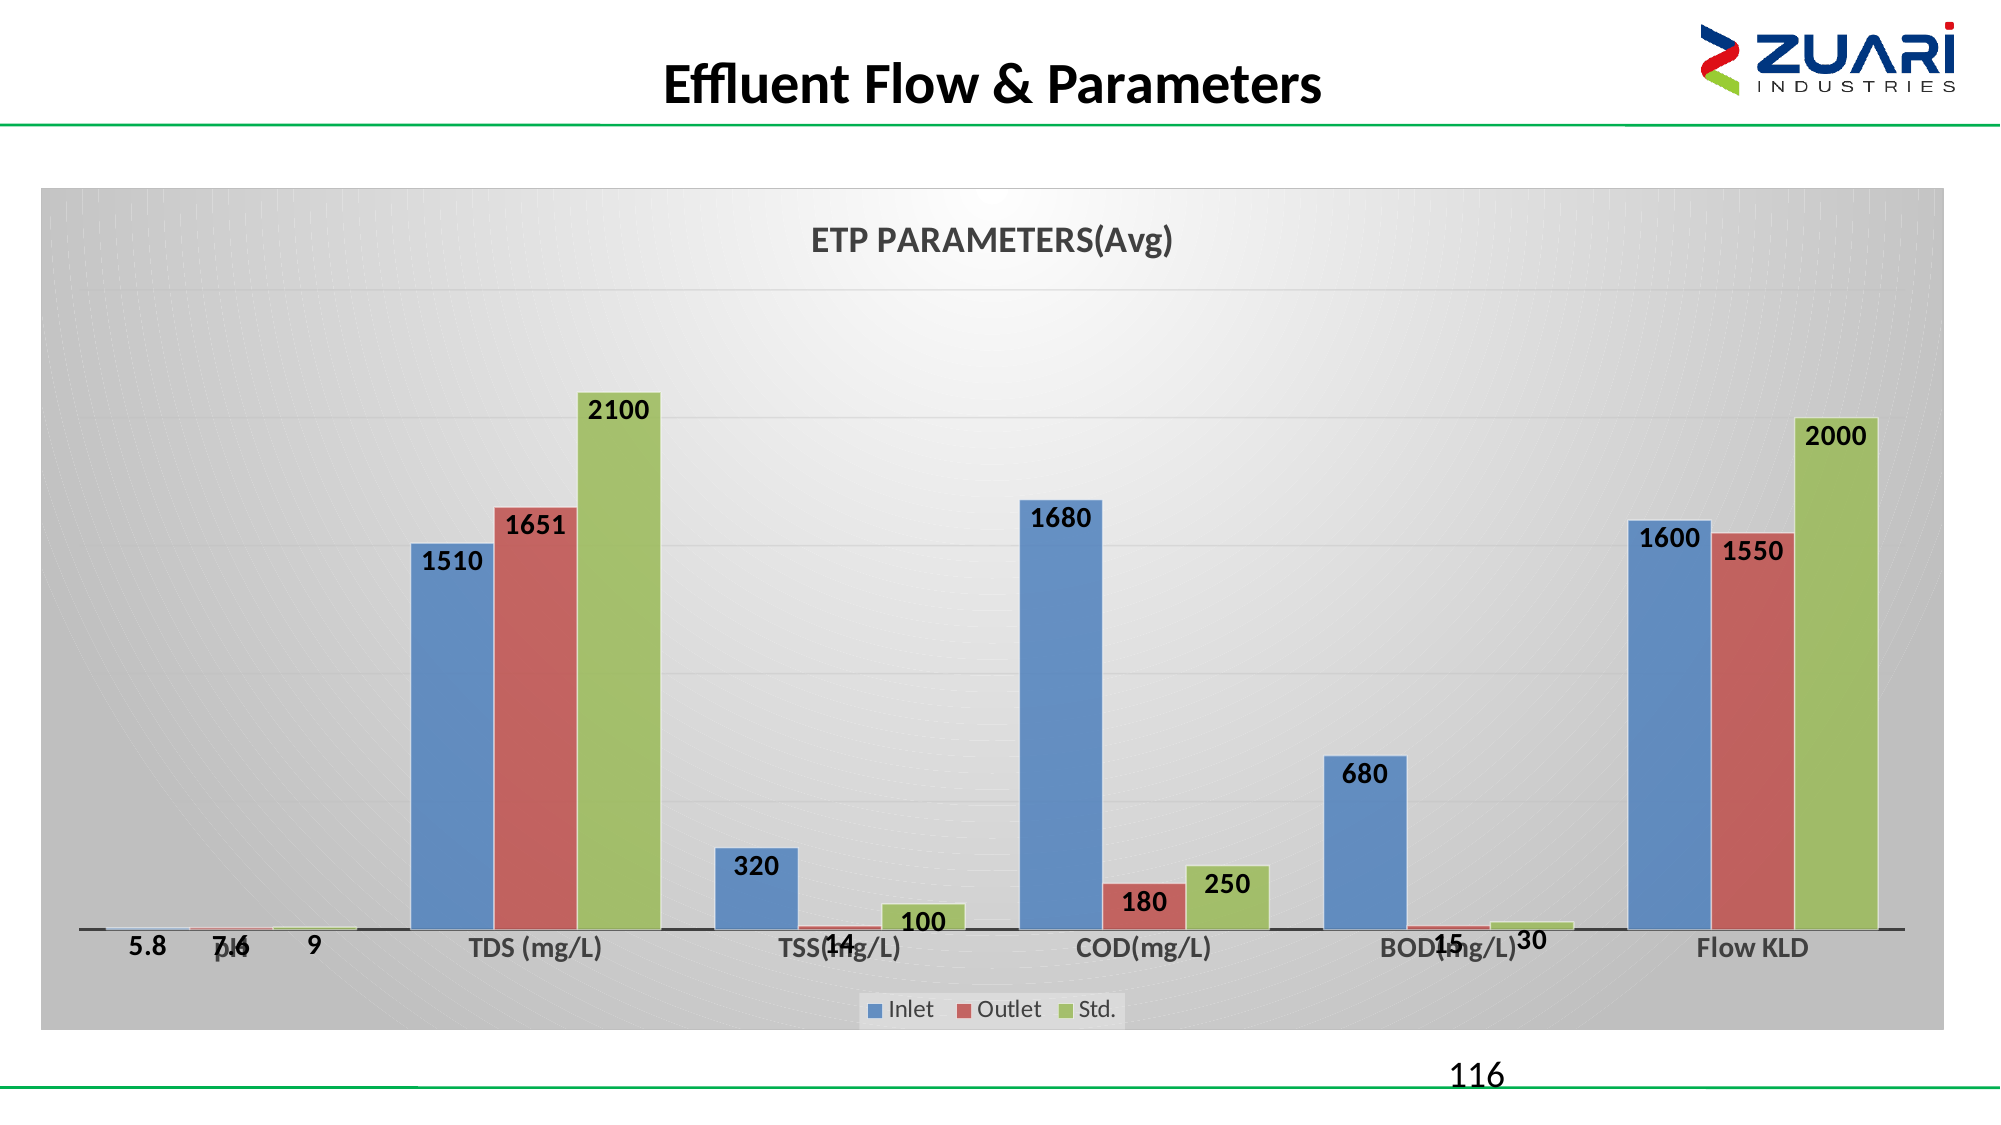

Effluent Flow & Parameters

### Chart: ETP PARAMETERS(Avg)

| Category | Inlet  | Outlet | Std. |
|---|---|---|---|
| pH | 5.8 | 7.6 | 9.0 |
| TDS (mg/L) | 1510.0 | 1651.0 | 2100.0 |
| TSS(mg/L) | 320.0 | 14.0 | 100.0 |
| COD(mg/L) | 1680.0 | 180.0 | 250.0 |
| BOD(mg/L) | 680.0 | 15.0 | 30.0 |
| Flow KLD | 1600.0 | 1550.0 | 2000.0 |
116